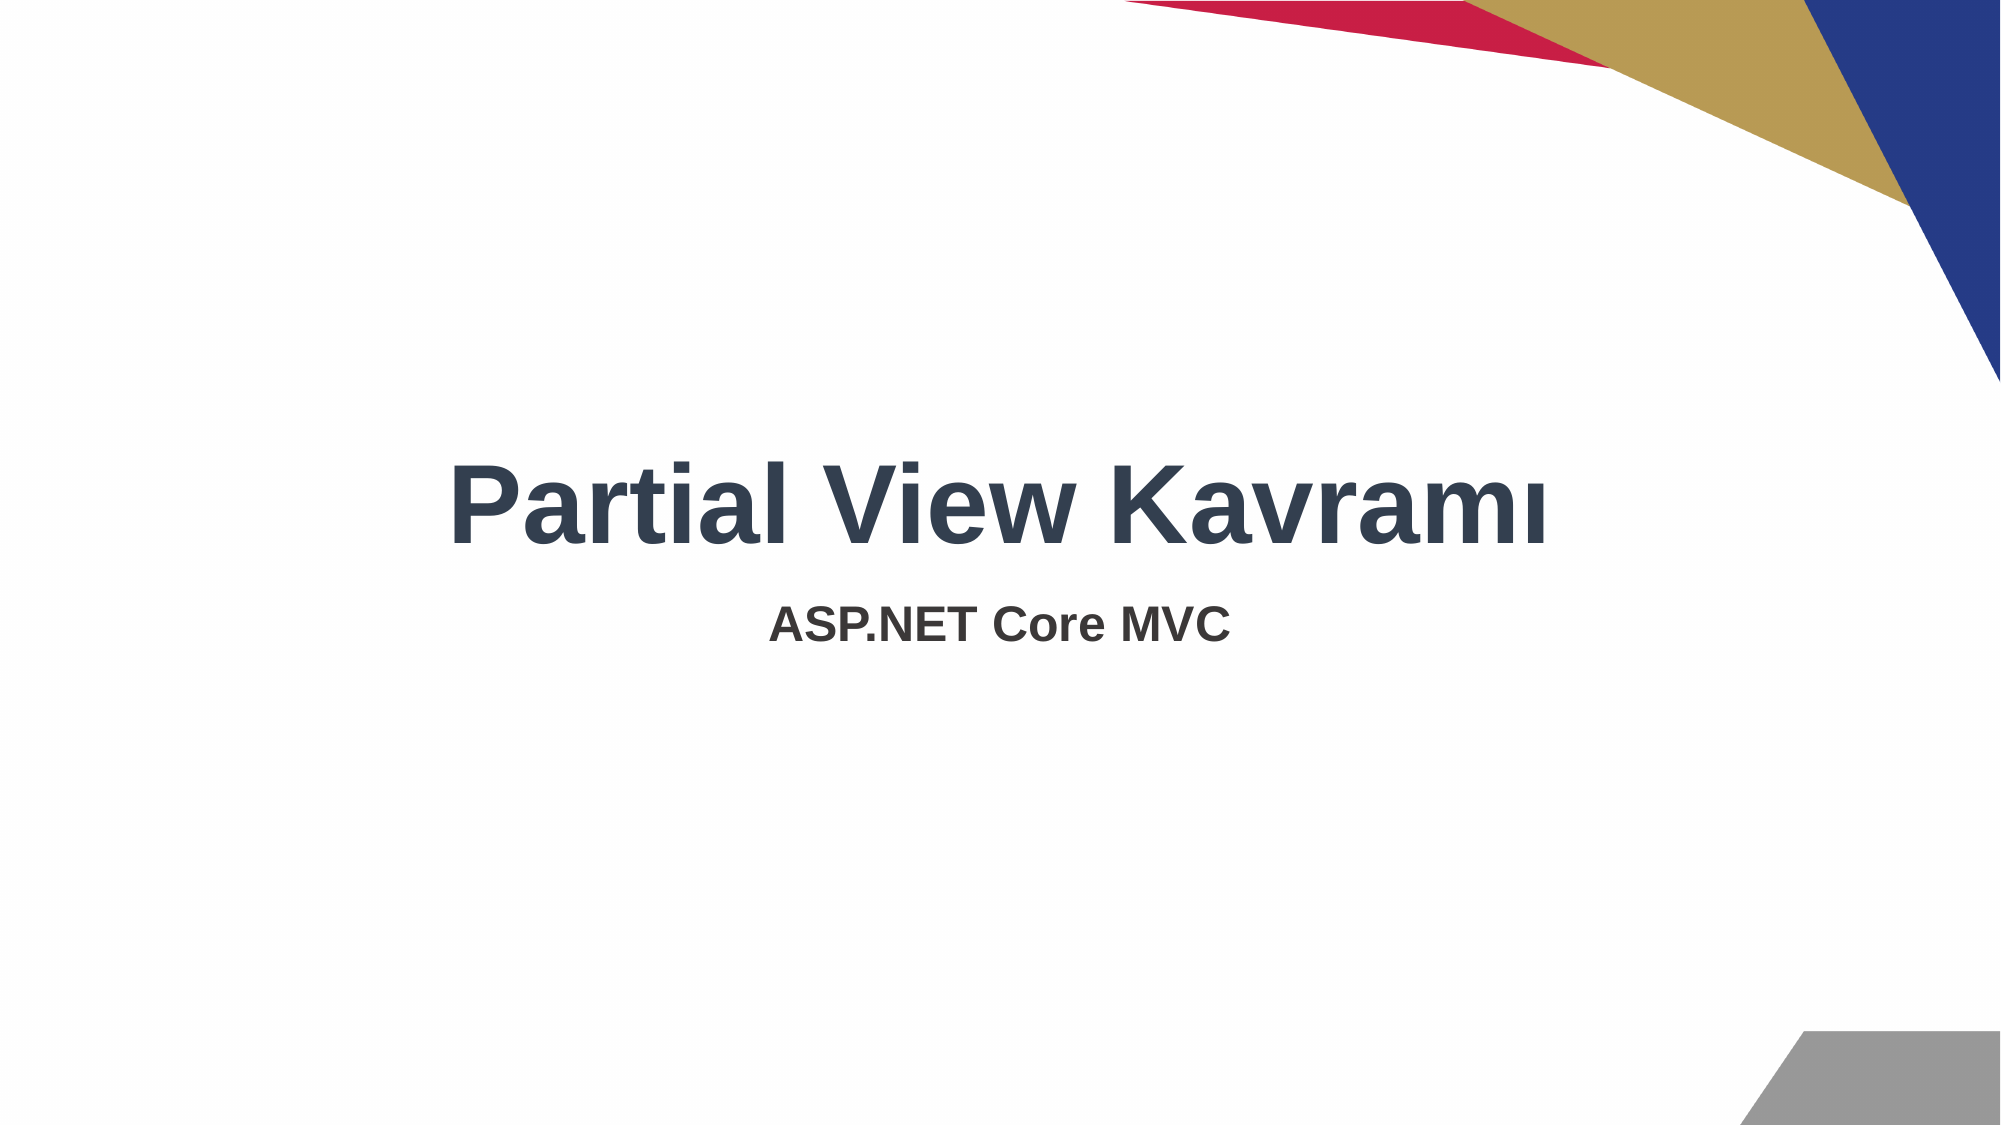

# Partial View Kavramı
ASP.NET Core MVC